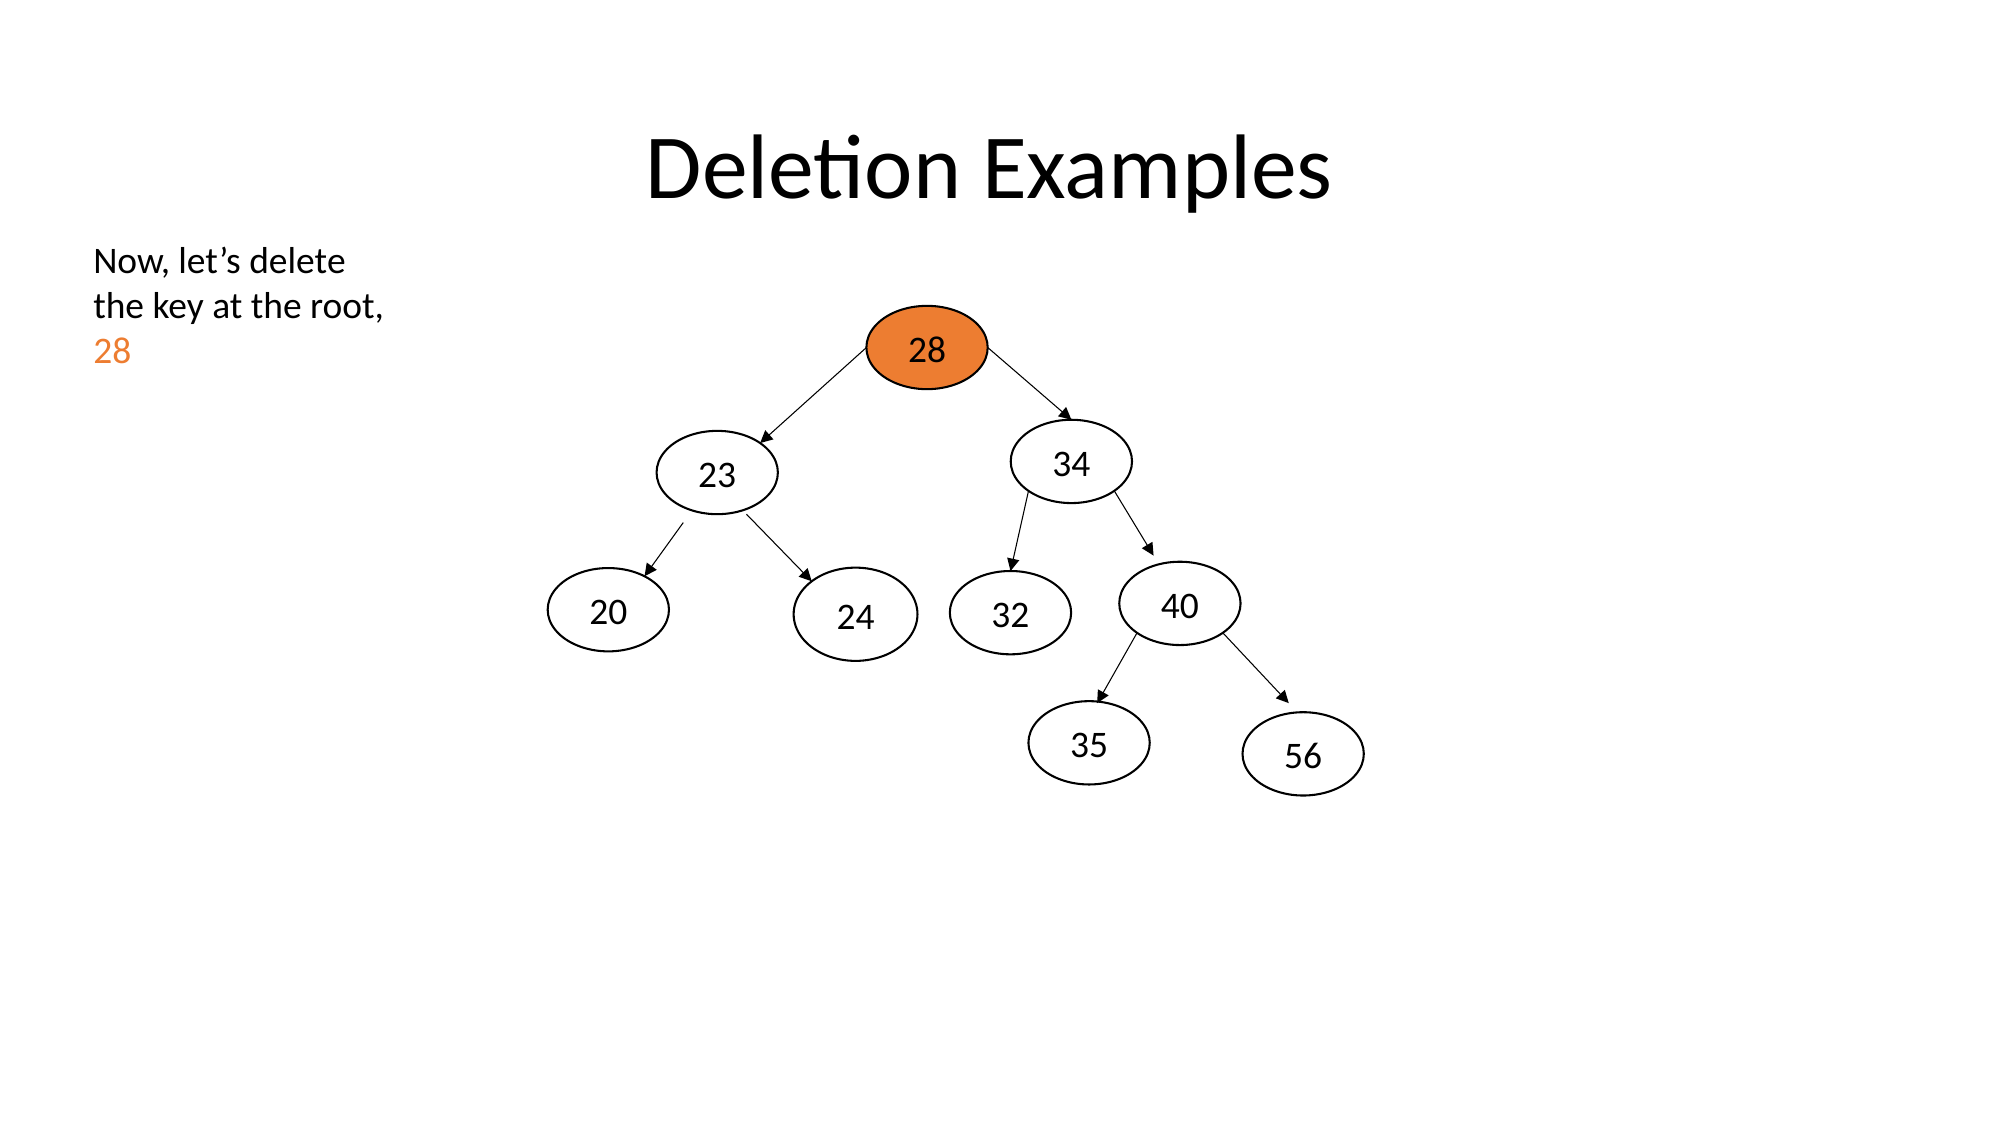

# Deletion Examples
Now, let’s delete the key at the root, 28

28
34
23
40
24
20
32
35
56